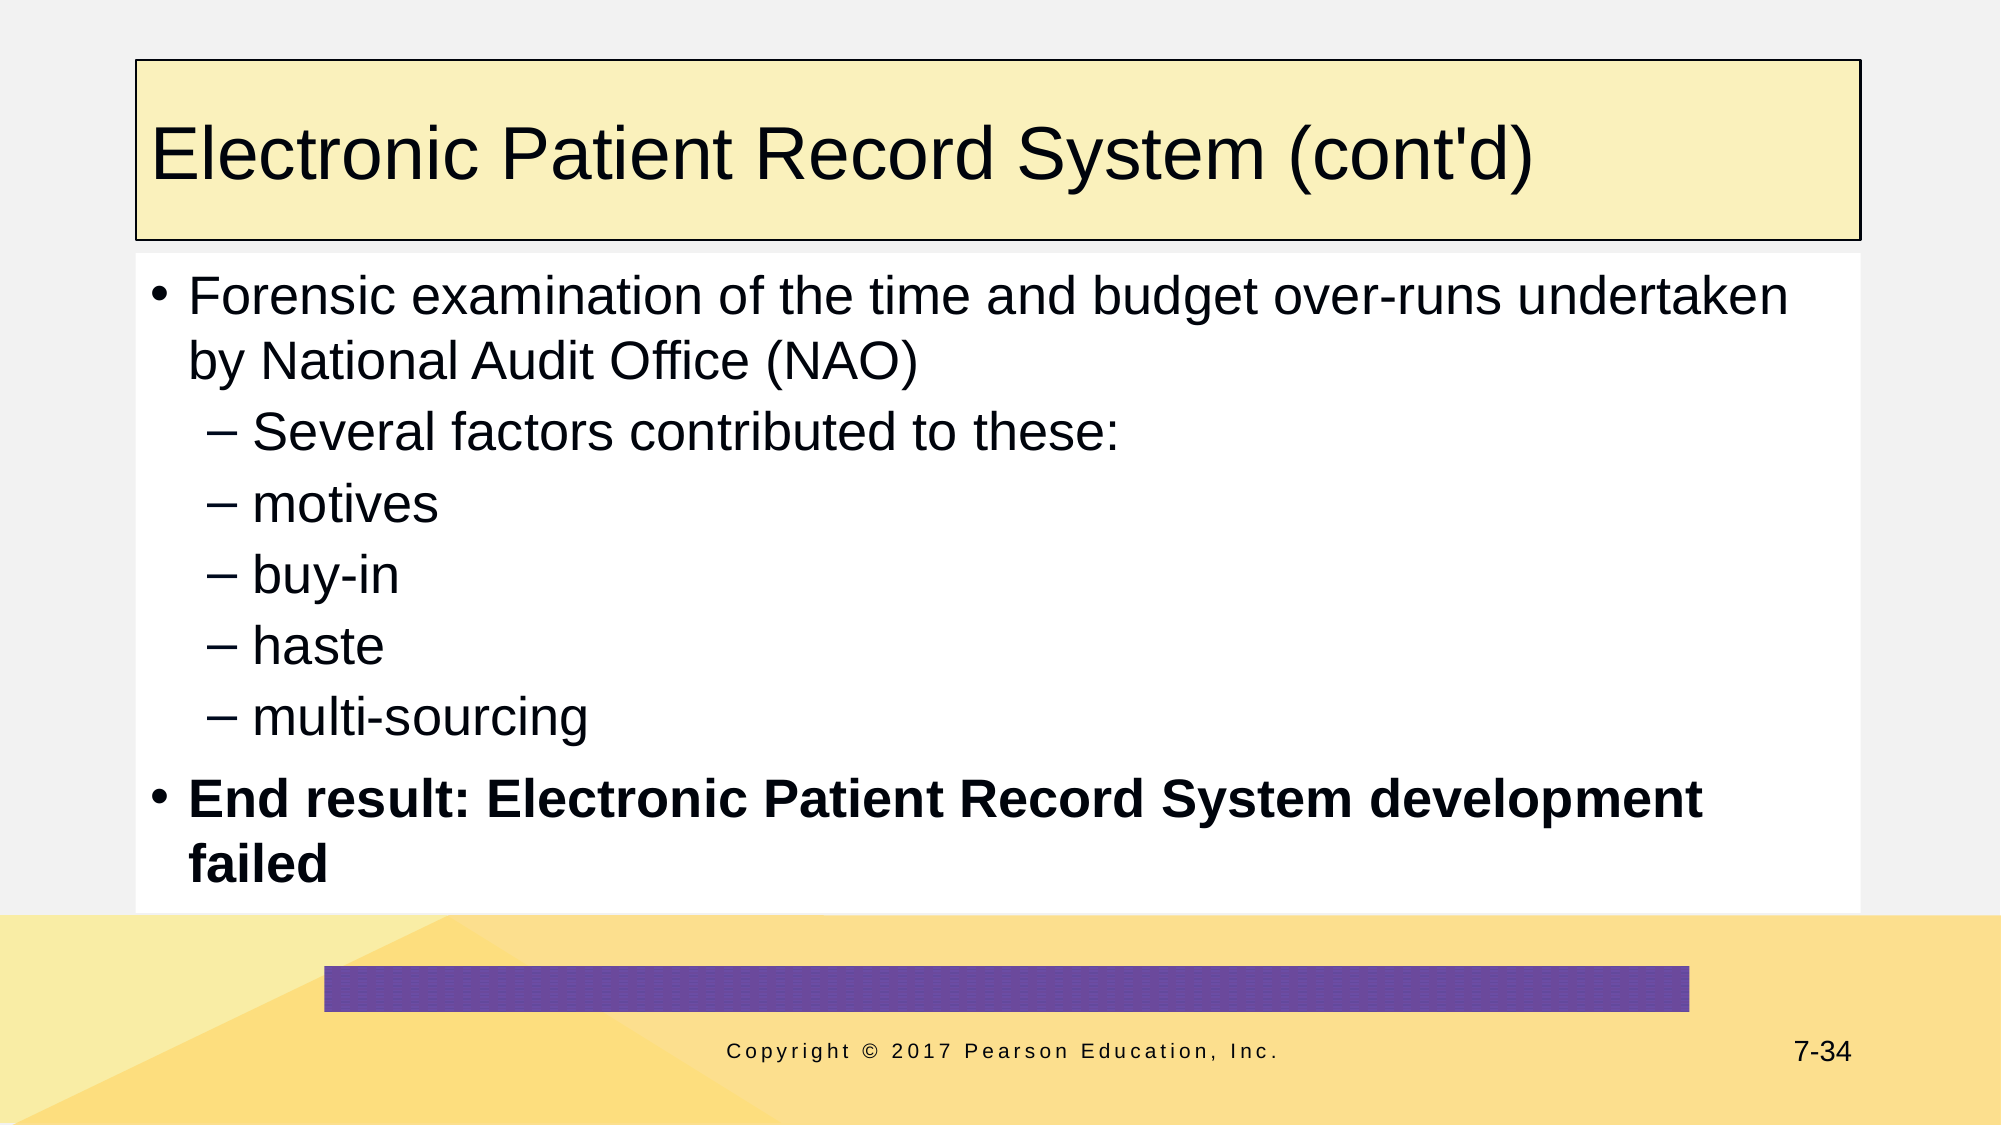

# Electronic Patient Record System (cont'd)
Forensic examination of the time and budget over-runs undertaken by National Audit Office (NAO)
Several factors contributed to these:
motives
buy-in
haste
multi-sourcing
End result: Electronic Patient Record System development failed

Copyright © 2017 Pearson Education, Inc.